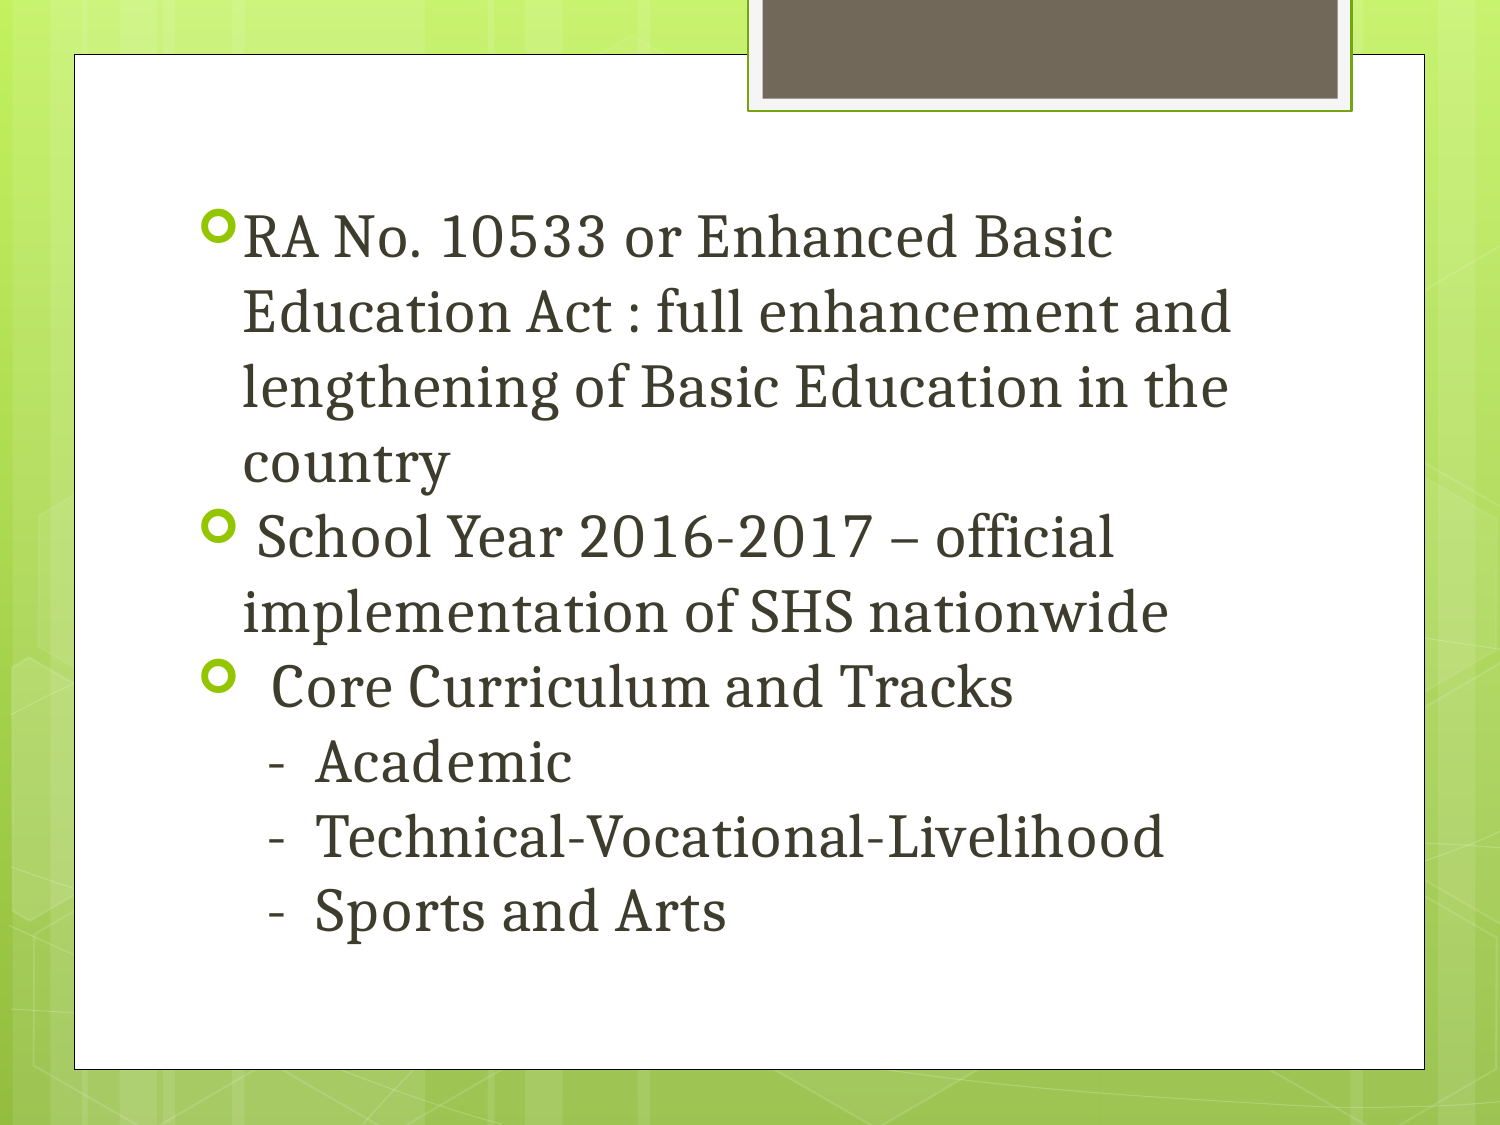

RA No. 10533 or Enhanced Basic Education Act : full enhancement and lengthening of Basic Education in the country
 School Year 2016-2017 – official implementation of SHS nationwide
  Core Curriculum and Tracks
     -  Academic
     -  Technical-Vocational-Livelihood
     -  Sports and Arts